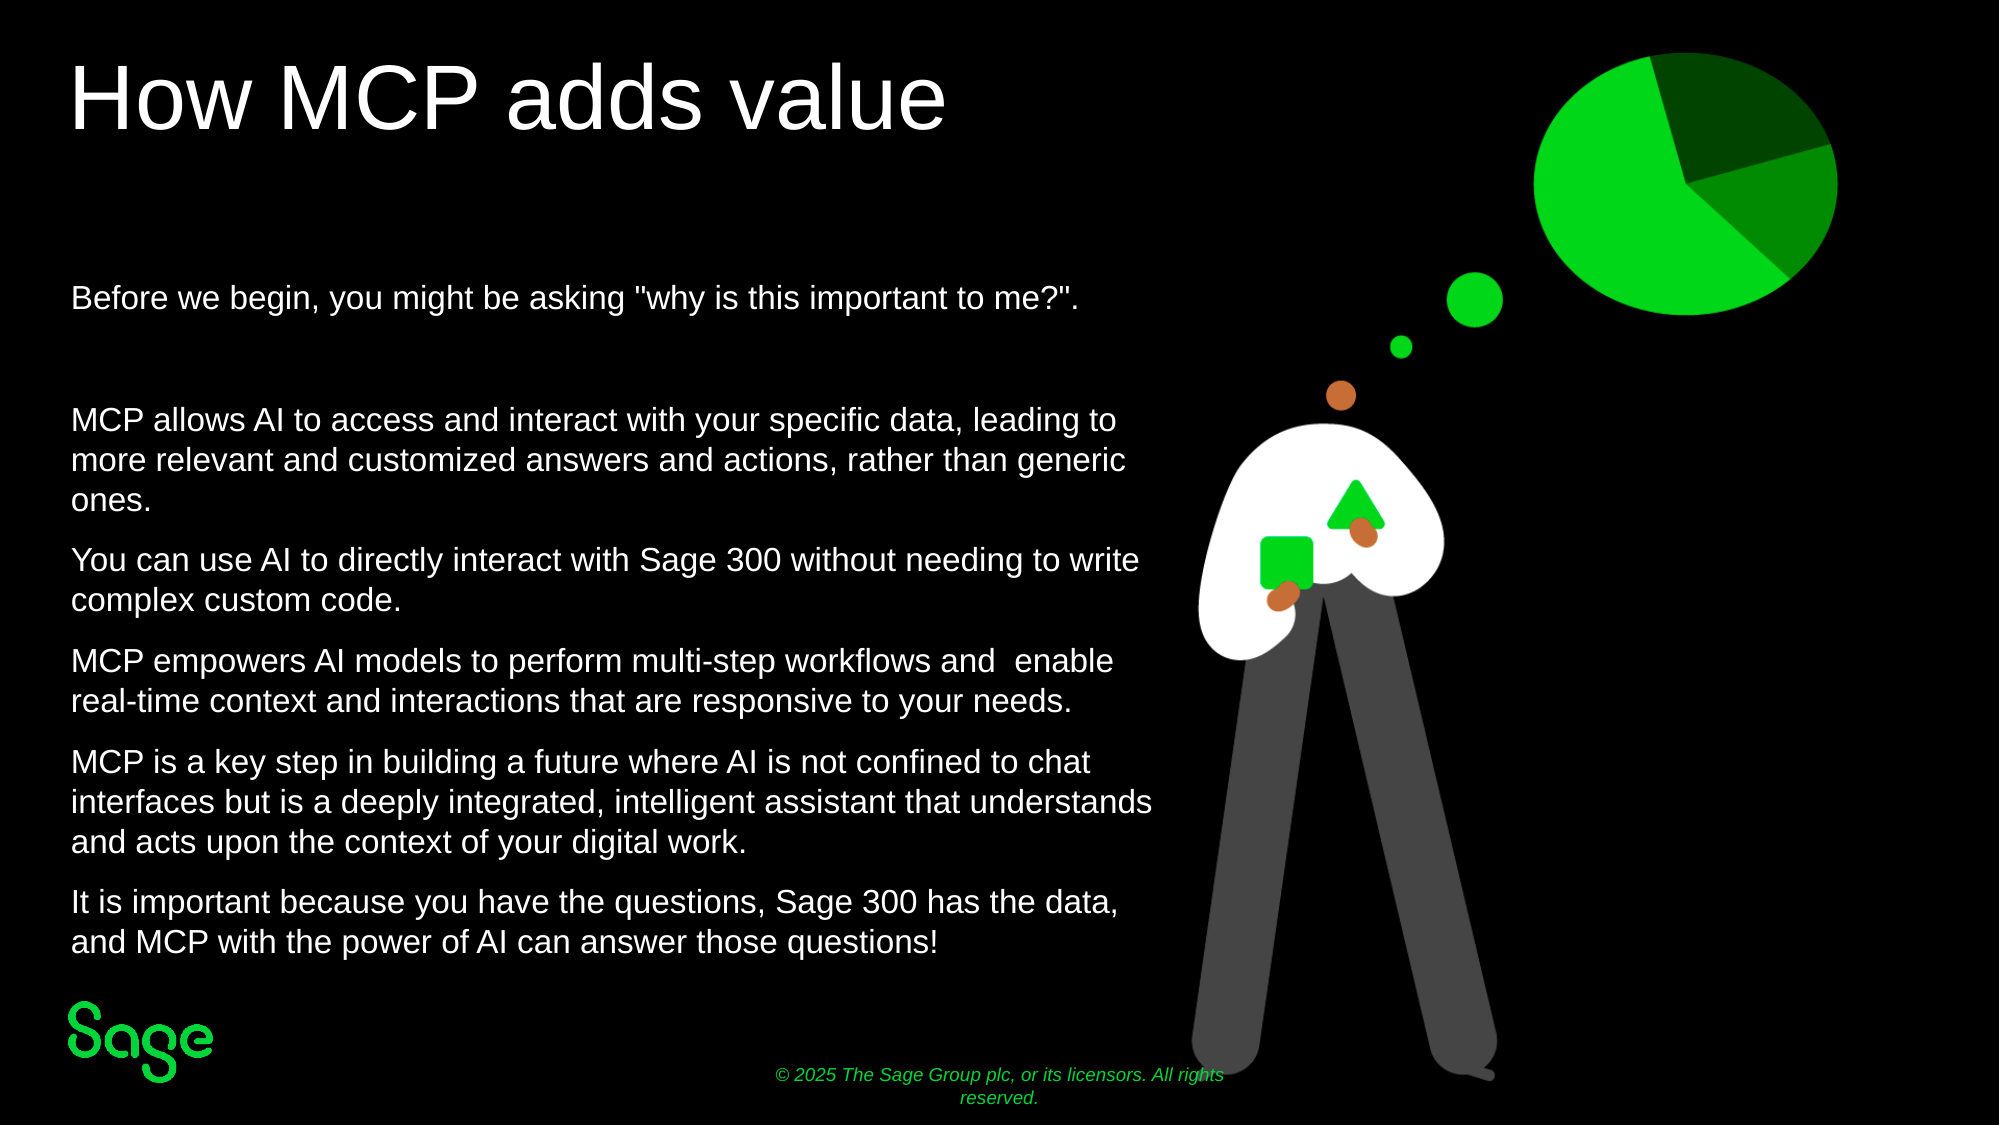

# How MCP adds value
Before we begin, you might be asking "why is this important to me?".

MCP allows AI to access and interact with your specific data, leading to more relevant and customized answers and actions, rather than generic ones.
You can use AI to directly interact with Sage 300 without needing to write complex custom code.
MCP empowers AI models to perform multi-step workflows and  enable real-time context and interactions that are responsive to your needs.
MCP is a key step in building a future where AI is not confined to chat interfaces but is a deeply integrated, intelligent assistant that understands and acts upon the context of your digital work.
It is important because you have the questions, Sage 300 has the data, and MCP with the power of AI can answer those questions!